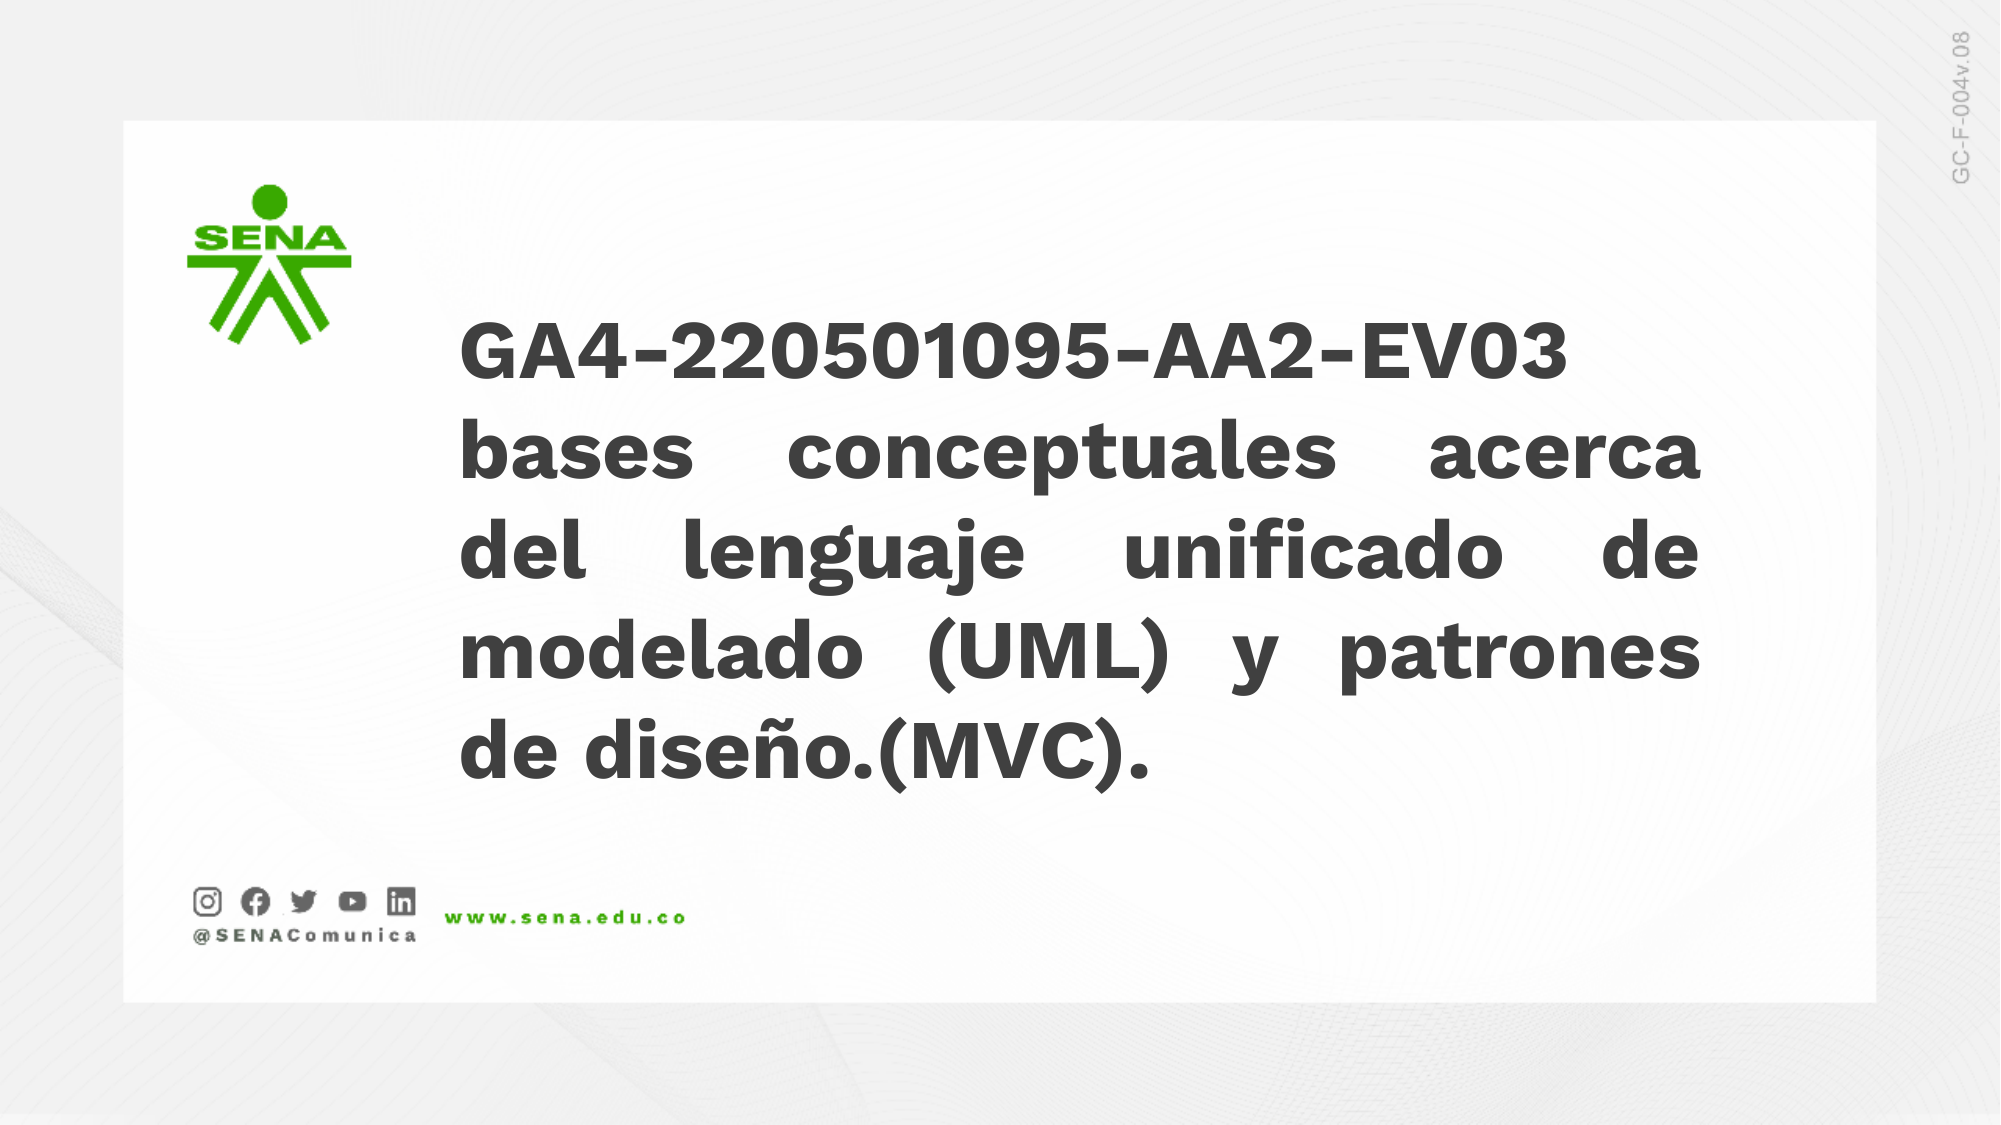

GA4-220501095-AA2-EV03 bases conceptuales acerca del lenguaje unificado de modelado (UML) y patrones de diseño.(MVC).